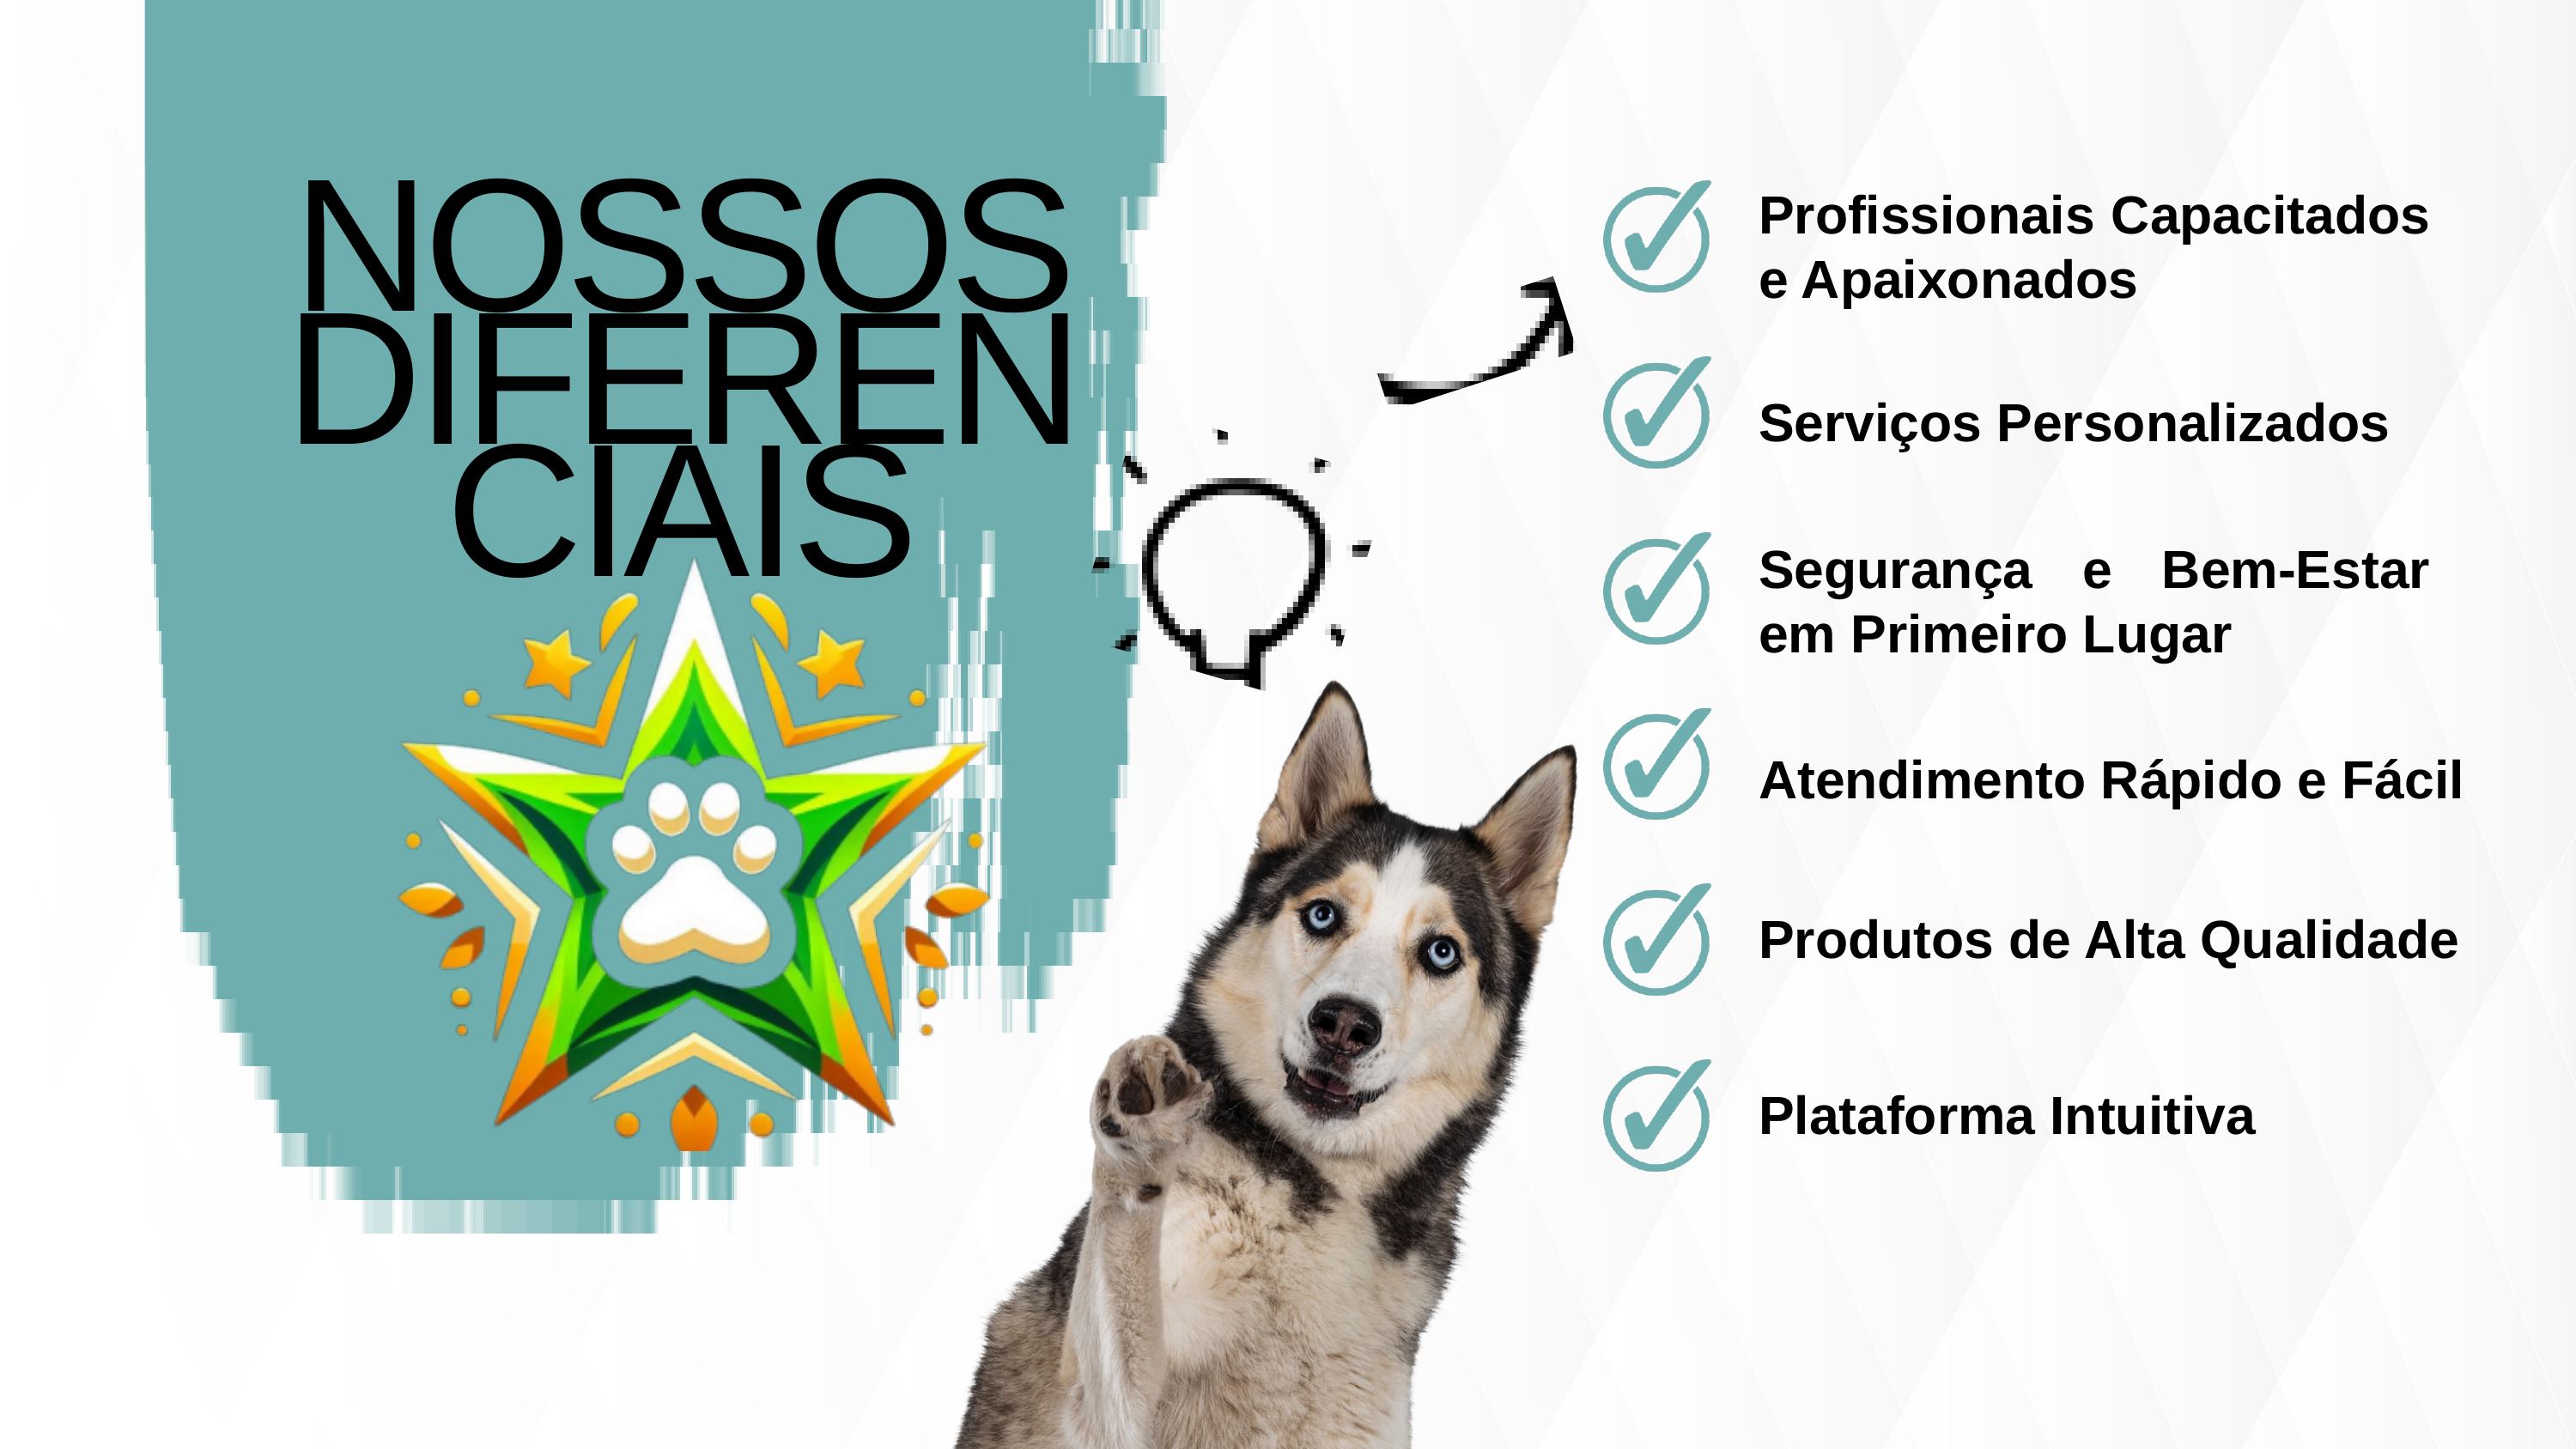

Profissionais Capacitados e Apaixonados

NOSSOS DIFERENCIAIS

Serviços Personalizados

Segurança e Bem-Estar em Primeiro Lugar

Atendimento Rápido e Fácil

Produtos de Alta Qualidade

Plataforma Intuitiva